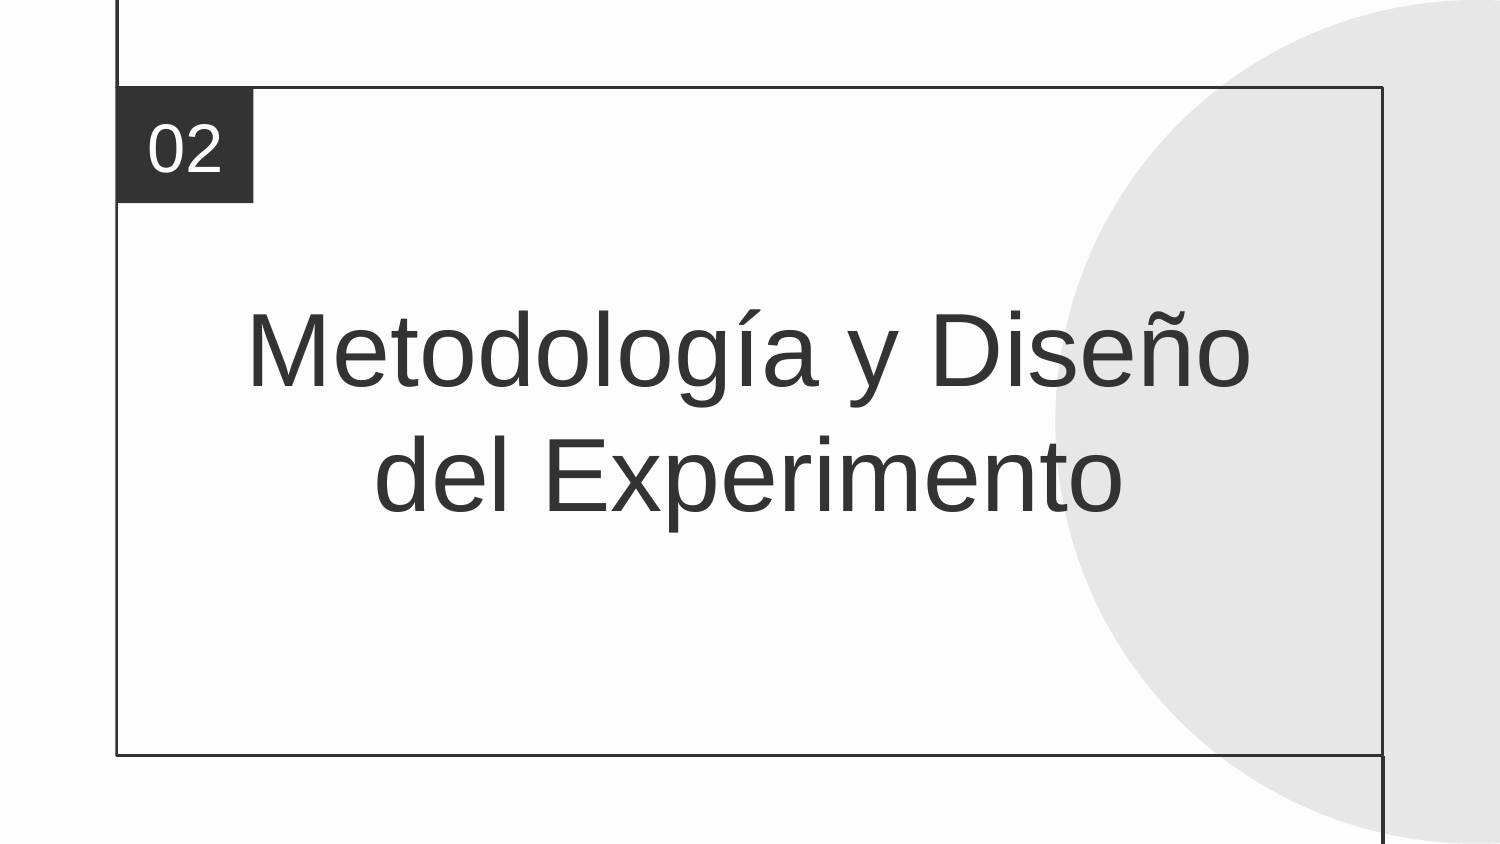

02
# Metodología y Diseño del Experimento